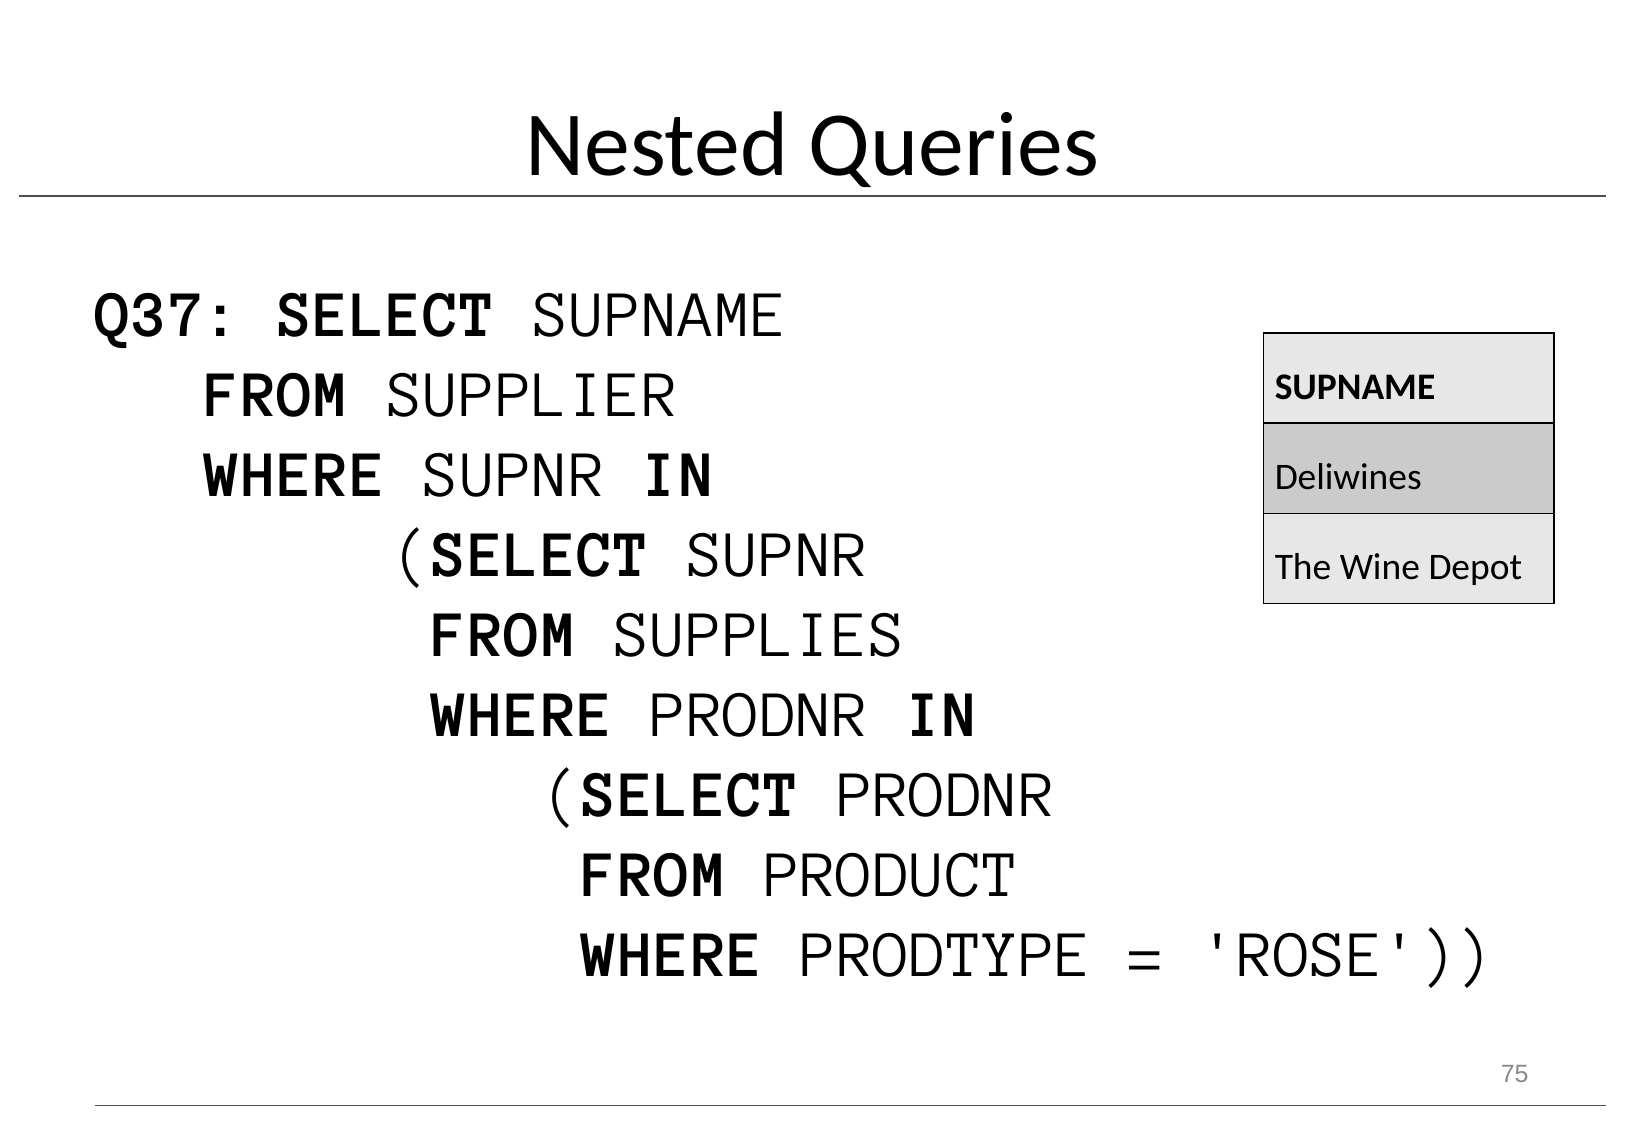

# Nested Queries
Q37: SELECT SUPNAME
   FROM SUPPLIER
   WHERE SUPNR IN
		(SELECT SUPNR
		 FROM SUPPLIES
		 WHERE PRODNR IN
			(SELECT PRODNR
			 FROM PRODUCT
			 WHERE PRODTYPE = 'ROSE'))

| SUPNAME |
| --- |
| Deliwines |
| The Wine Depot |
75